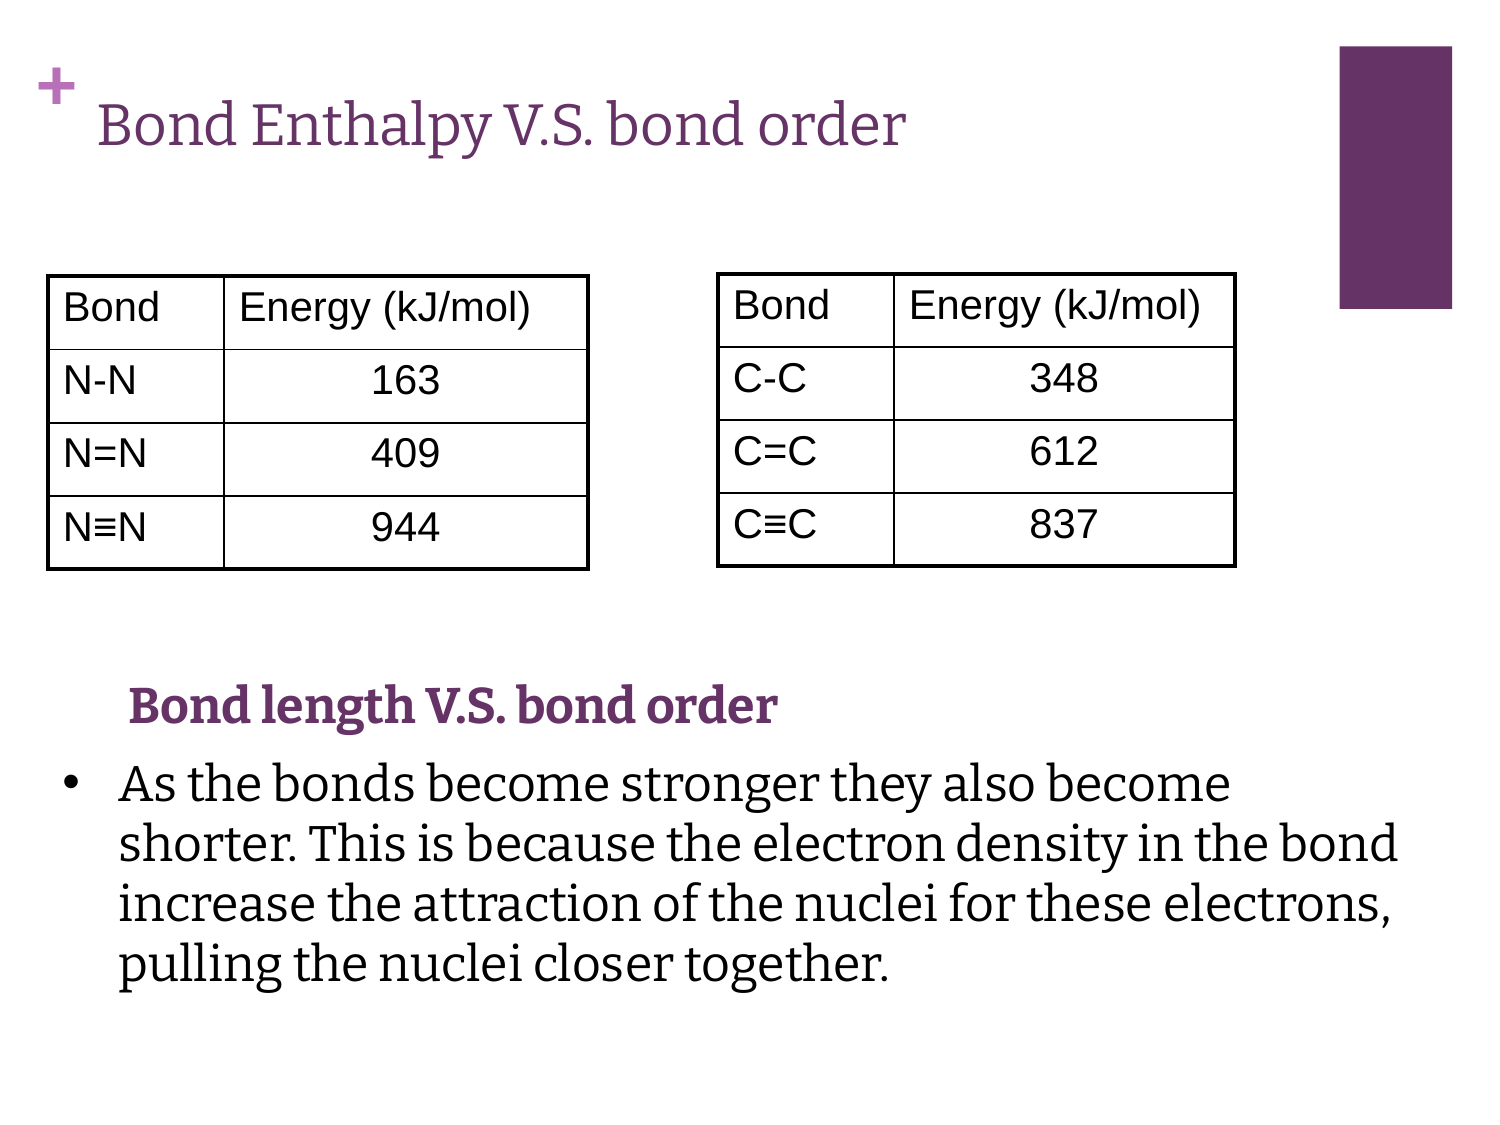

# Bond Enthalpy V.S. bond order
| Bond | Energy (kJ/mol) |
| --- | --- |
| C-C | 348 |
| C=C | 612 |
| C≡C | 837 |
| Bond | Energy (kJ/mol) |
| --- | --- |
| N-N | 163 |
| N=N | 409 |
| N≡N | 944 |
Bond length V.S. bond order
As the bonds become stronger they also become shorter. This is because the electron density in the bond increase the attraction of the nuclei for these electrons, pulling the nuclei closer together.